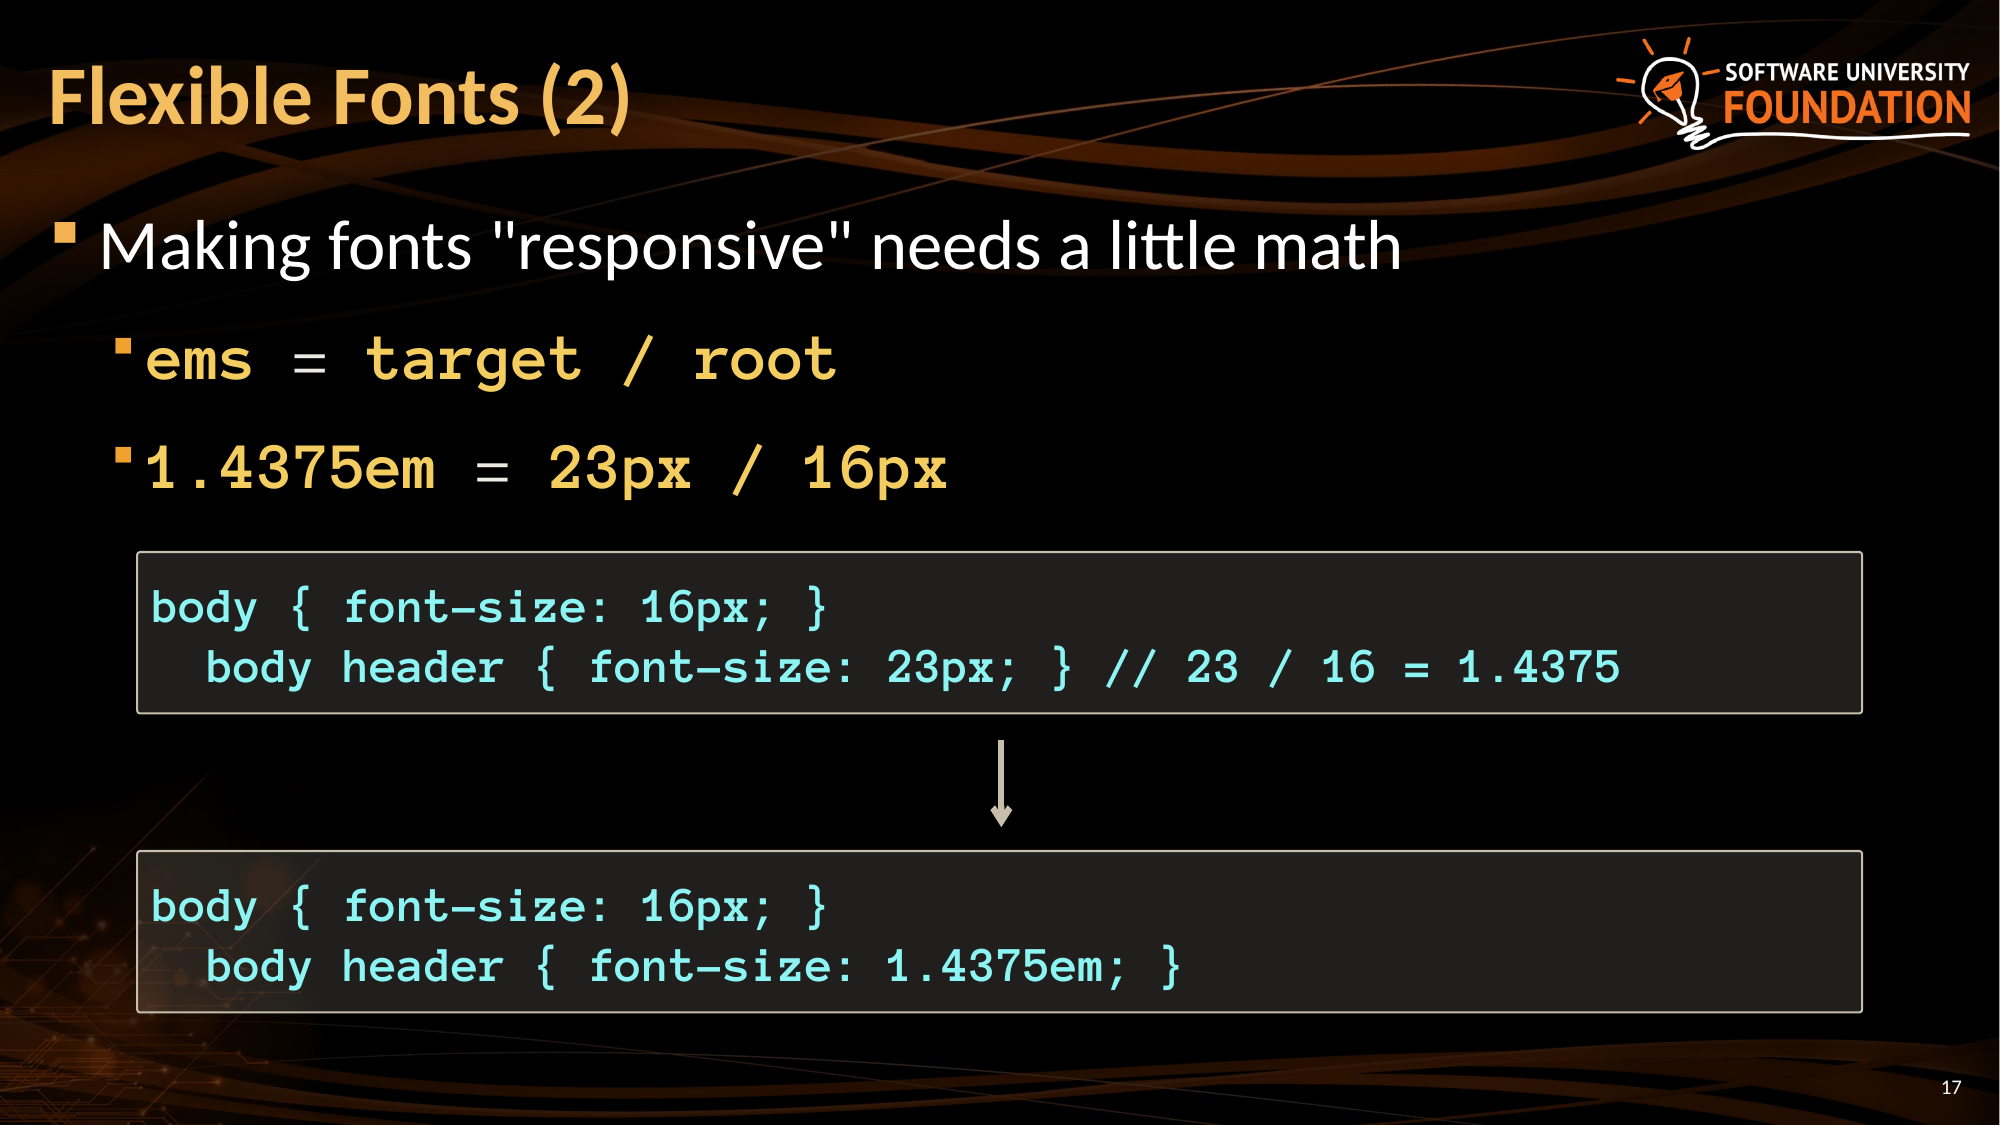

# Flexible Fonts (2)
Making fonts "responsive" needs a little math
ems = target / root
1.4375em = 23px / 16px
body { font-size: 16px; }
  body header { font-size: 23px; } // 23 / 16 = 1.4375
body { font-size: 16px; }
  body header { font-size: 1.4375em; }
17